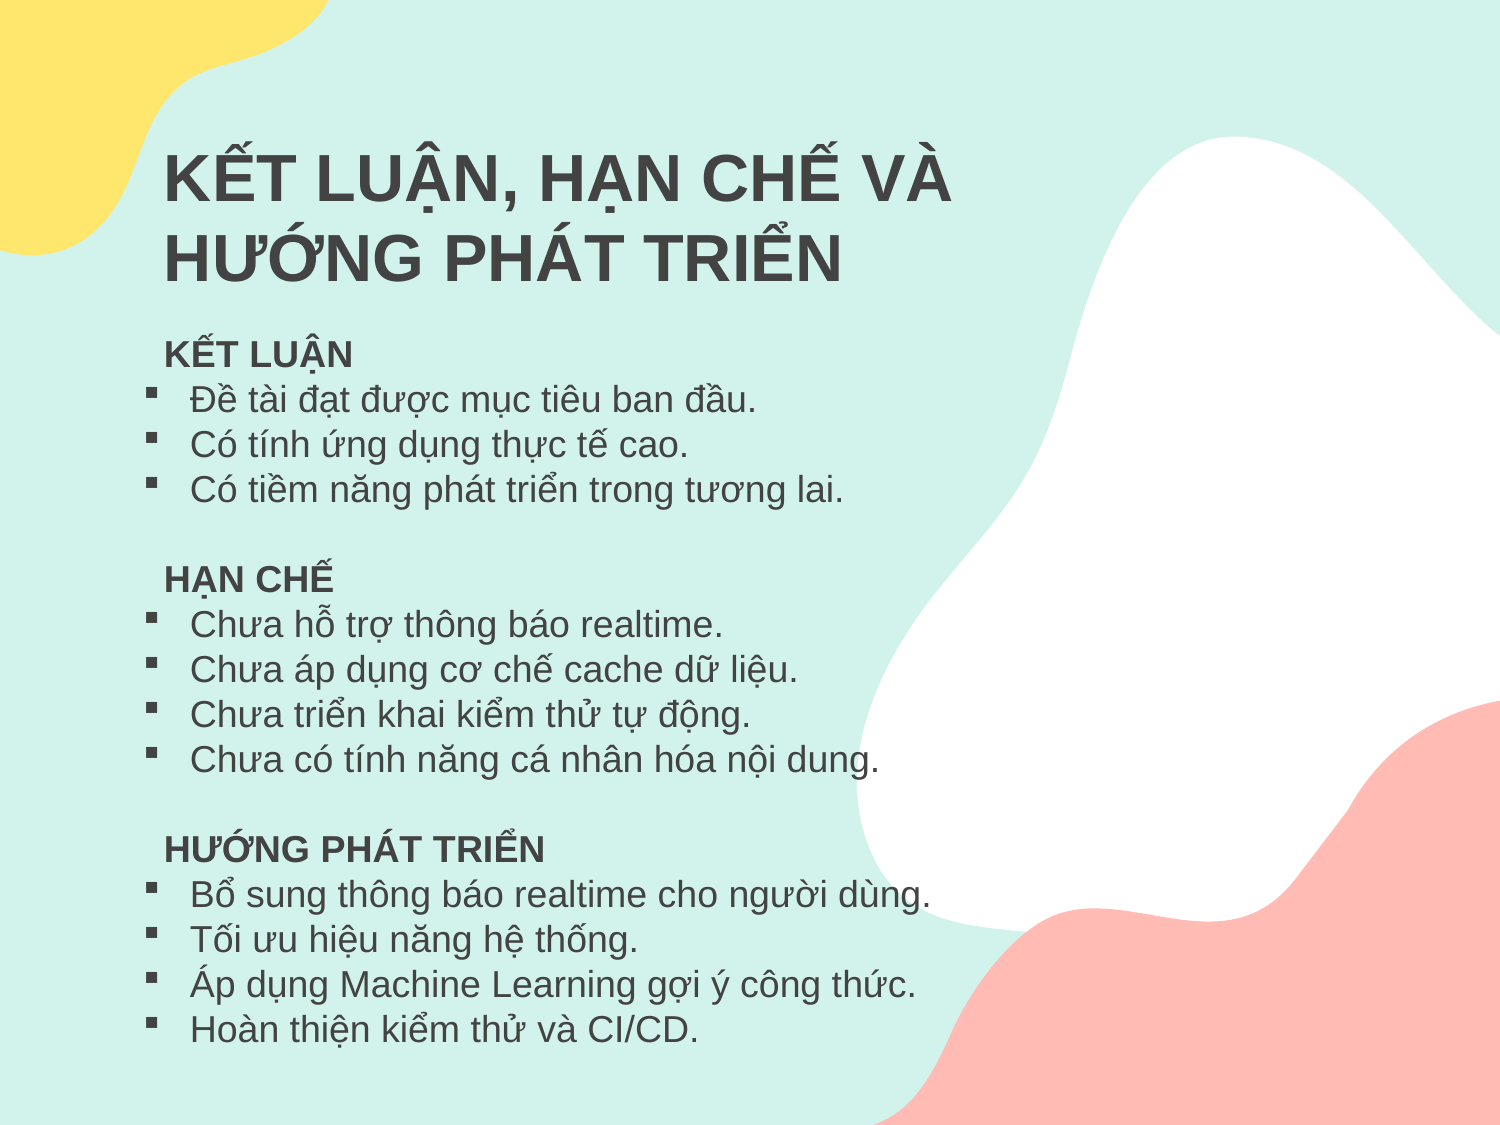

# KẾT LUẬN, HẠN CHẾ VÀ HƯỚNG PHÁT TRIỂN
KẾT LUẬN
Đề tài đạt được mục tiêu ban đầu.
Có tính ứng dụng thực tế cao.
Có tiềm năng phát triển trong tương lai.

HẠN CHẾ
Chưa hỗ trợ thông báo realtime.
Chưa áp dụng cơ chế cache dữ liệu.
Chưa triển khai kiểm thử tự động.
Chưa có tính năng cá nhân hóa nội dung.

HƯỚNG PHÁT TRIỂN
Bổ sung thông báo realtime cho người dùng.
Tối ưu hiệu năng hệ thống.
Áp dụng Machine Learning gợi ý công thức.
Hoàn thiện kiểm thử và CI/CD.